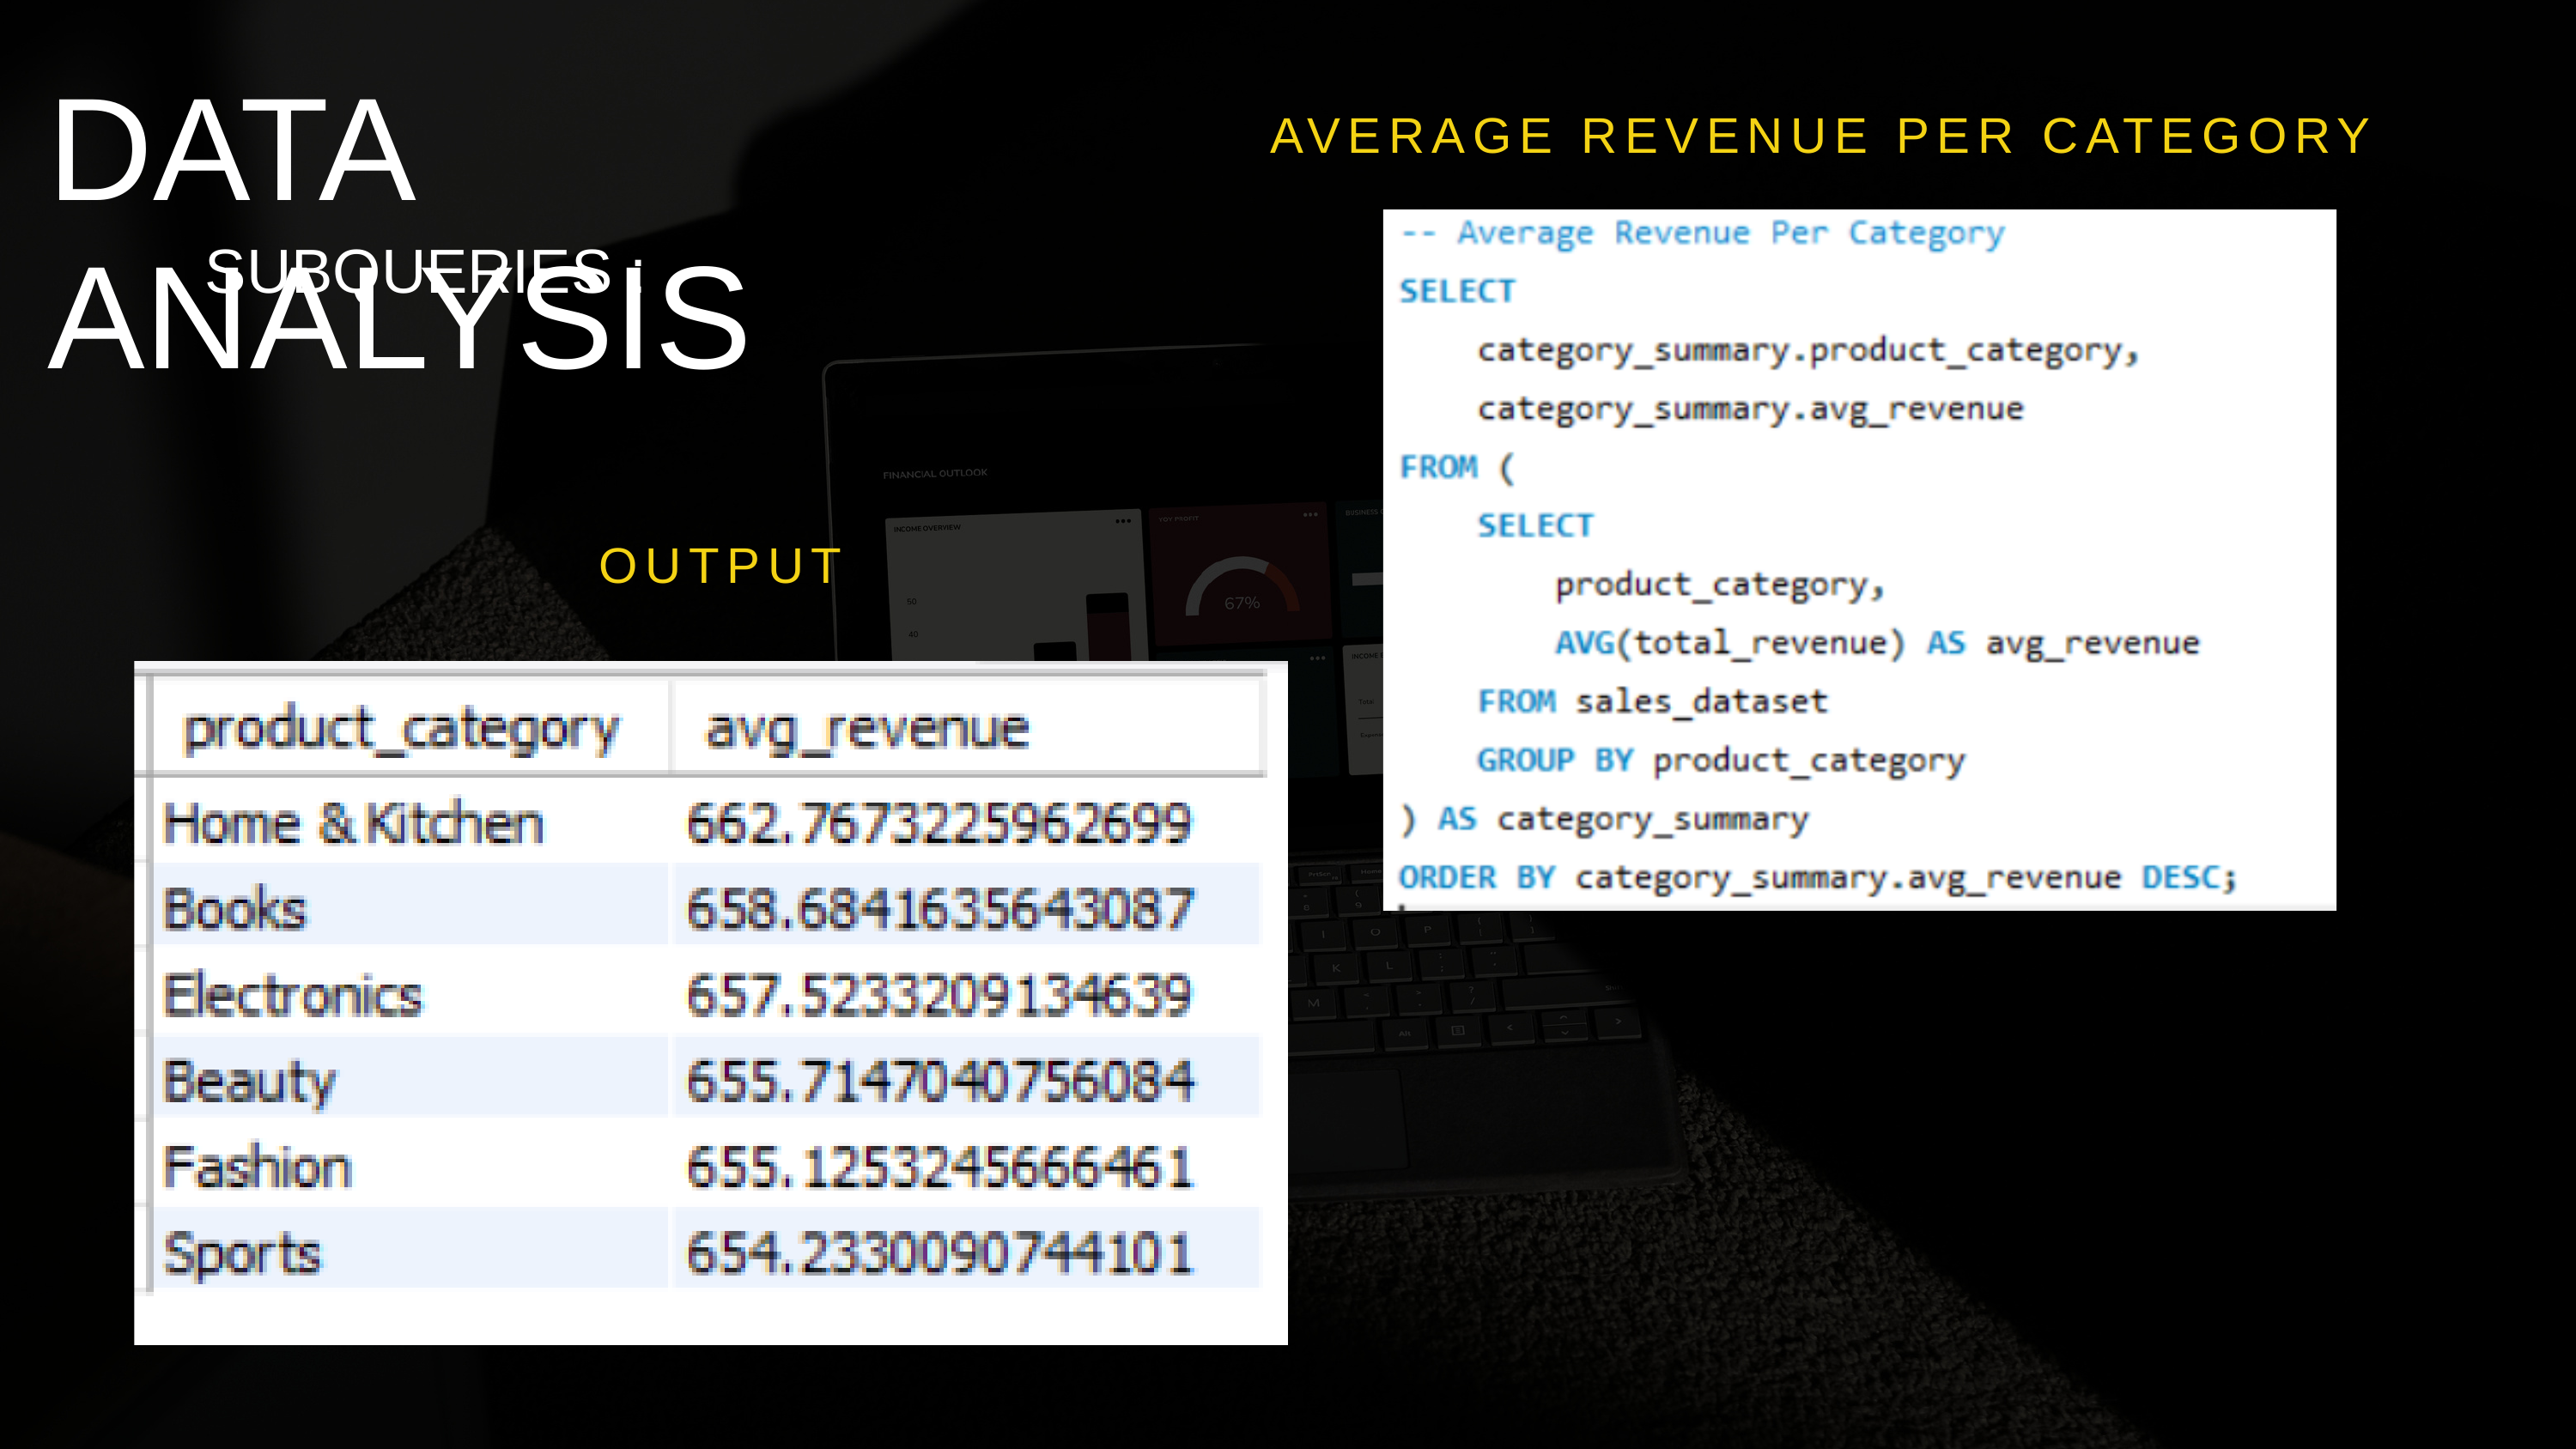

DATA ANALYSIS
AVERAGE REVENUE PER CATEGORY

SUBQUERIES :
OUTPUT